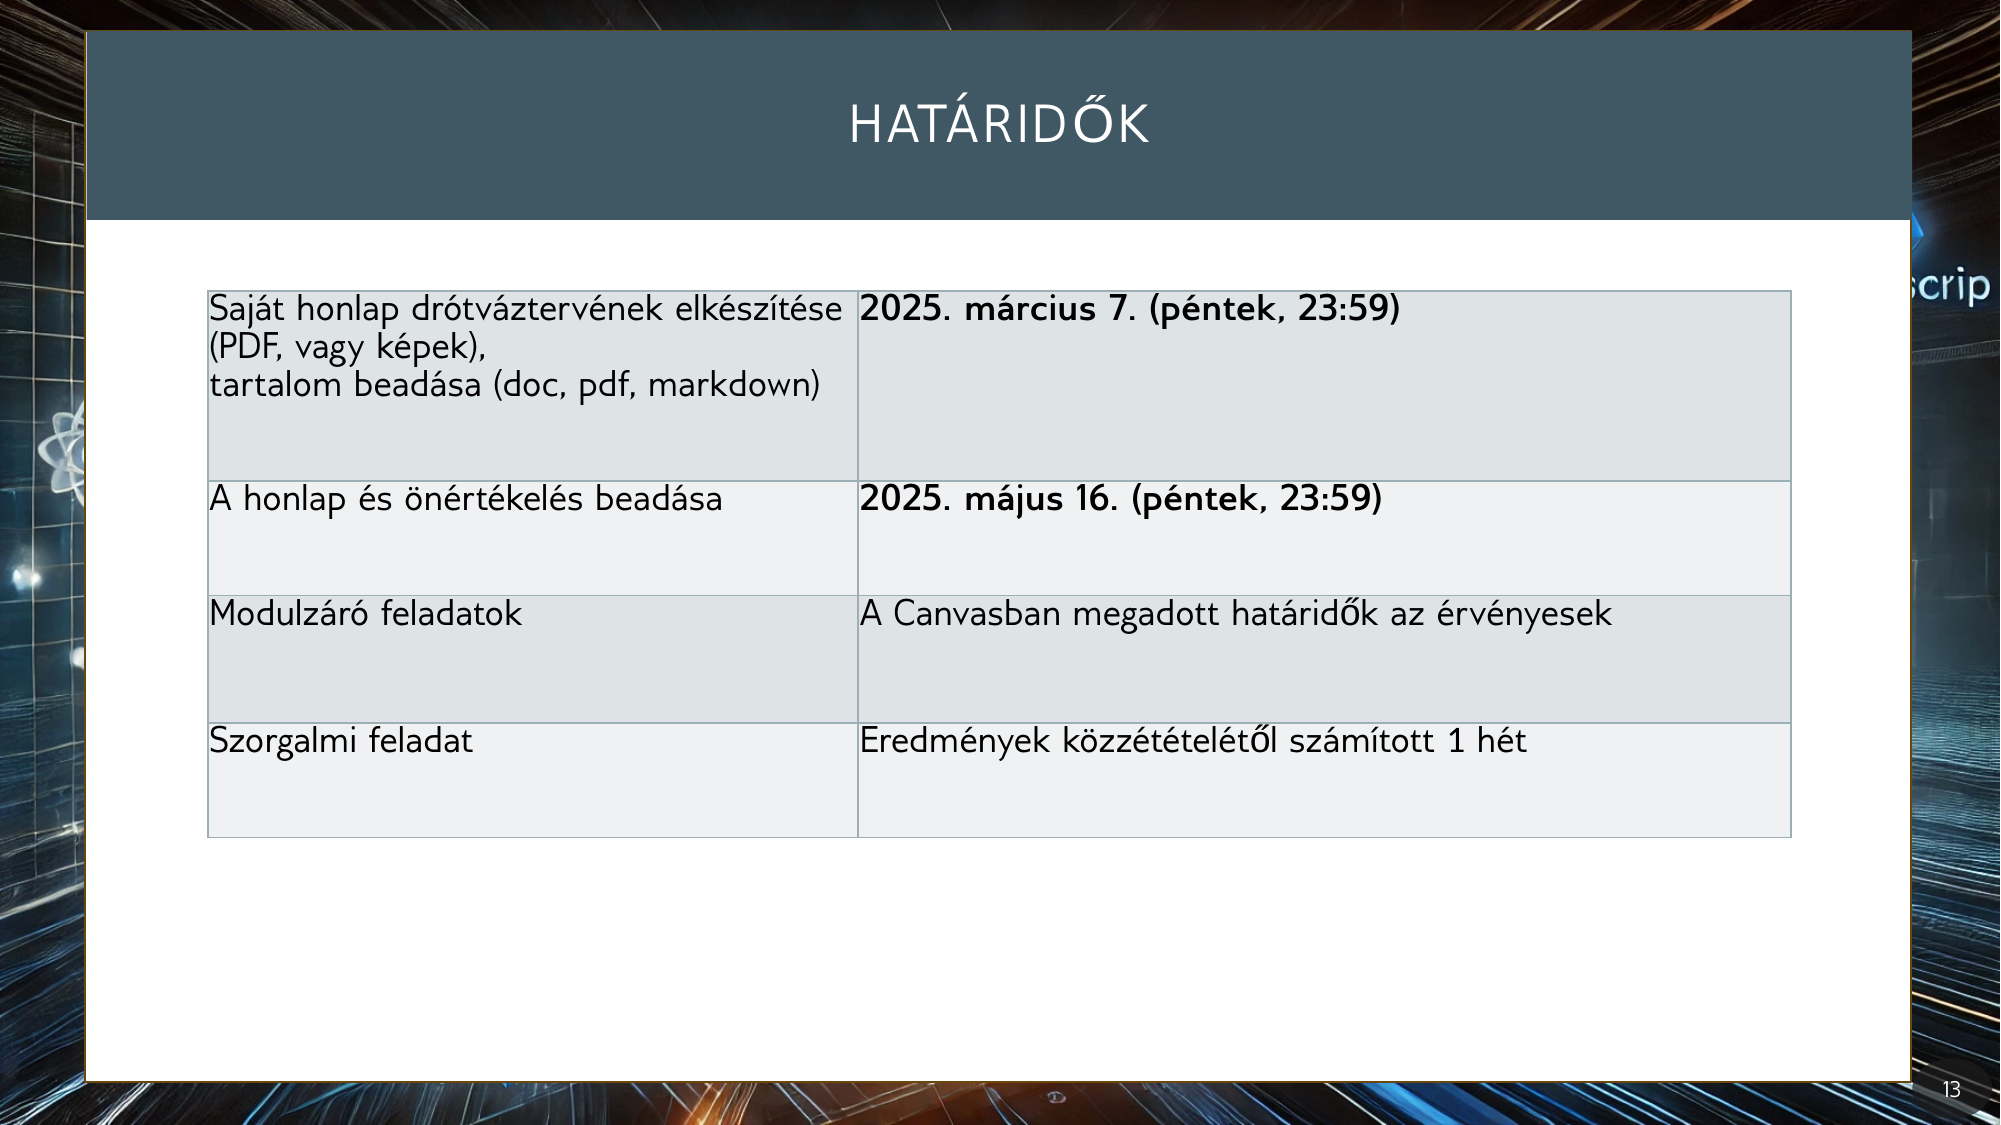

# Határidők
| Saját honlap drótváztervének elkészítése (PDF, vagy képek), tartalom beadása (doc, pdf, markdown) | 2025. március 7. (péntek, 23:59) |
| --- | --- |
| A honlap és önértékelés beadása | 2025. május 16. (péntek, 23:59) |
| Modulzáró feladatok | A Canvasban megadott határidők az érvényesek |
| Szorgalmi feladat | Eredmények közzétételétől számított 1 hét |
13